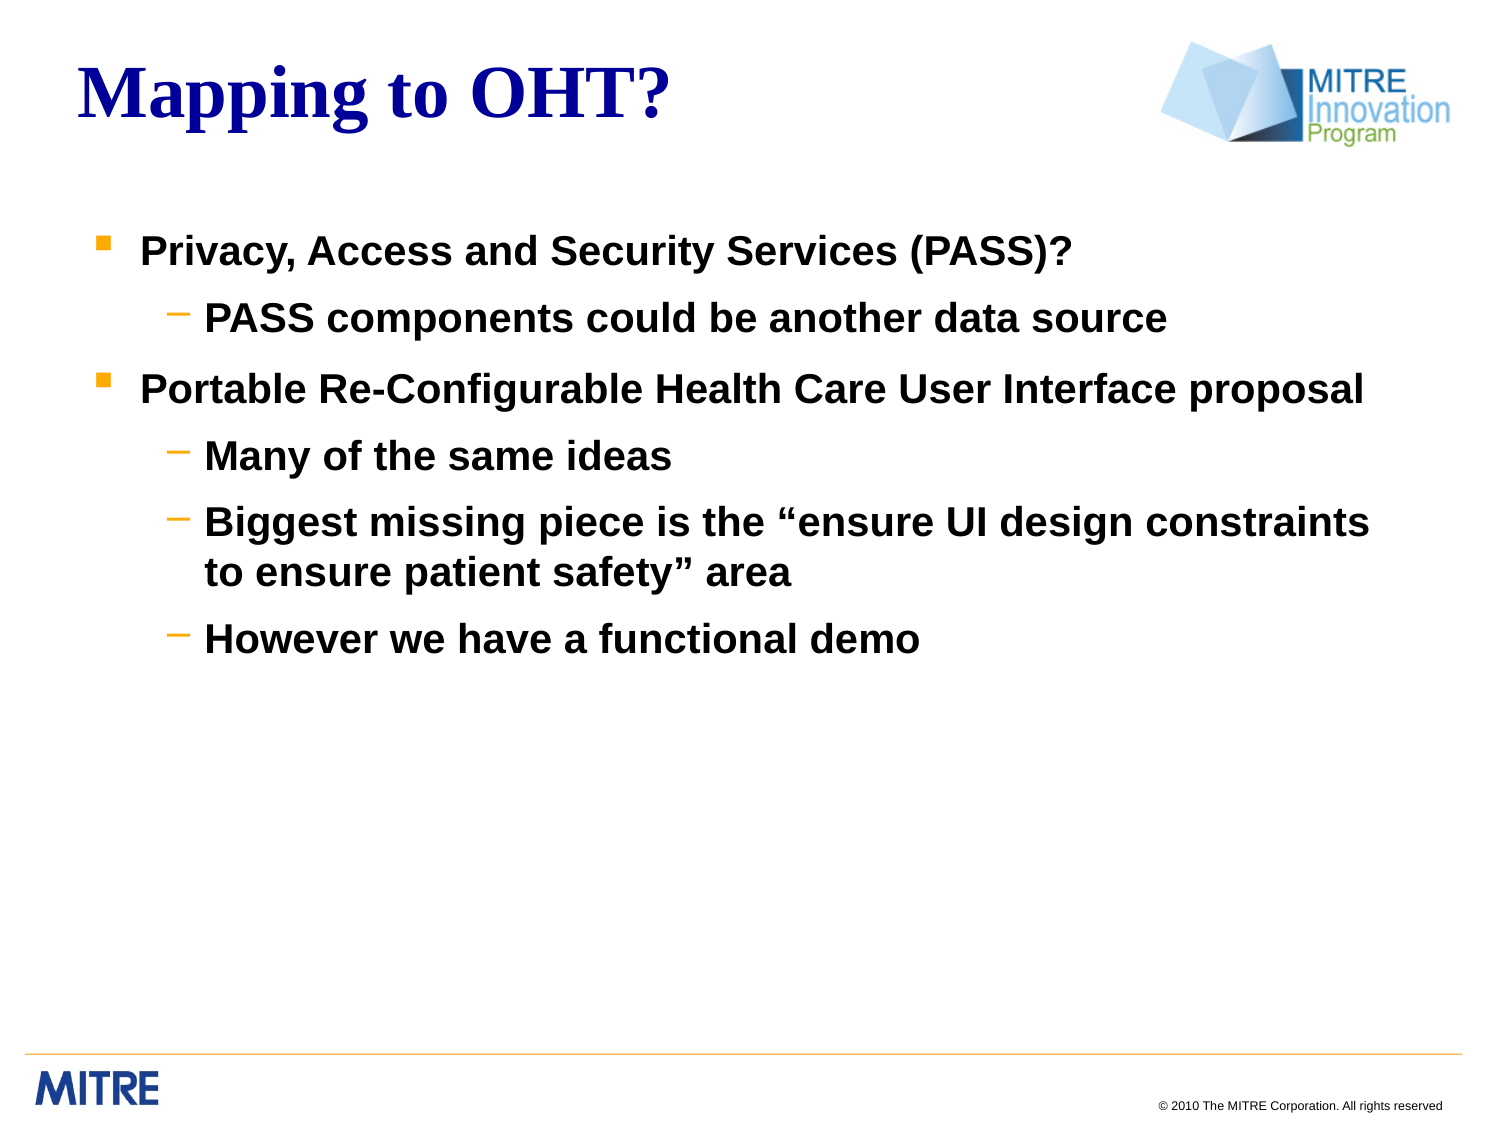

# Mapping to OHT?
Privacy, Access and Security Services (PASS)?
PASS components could be another data source
Portable Re-Configurable Health Care User Interface proposal
Many of the same ideas
Biggest missing piece is the “ensure UI design constraints to ensure patient safety” area
However we have a functional demo